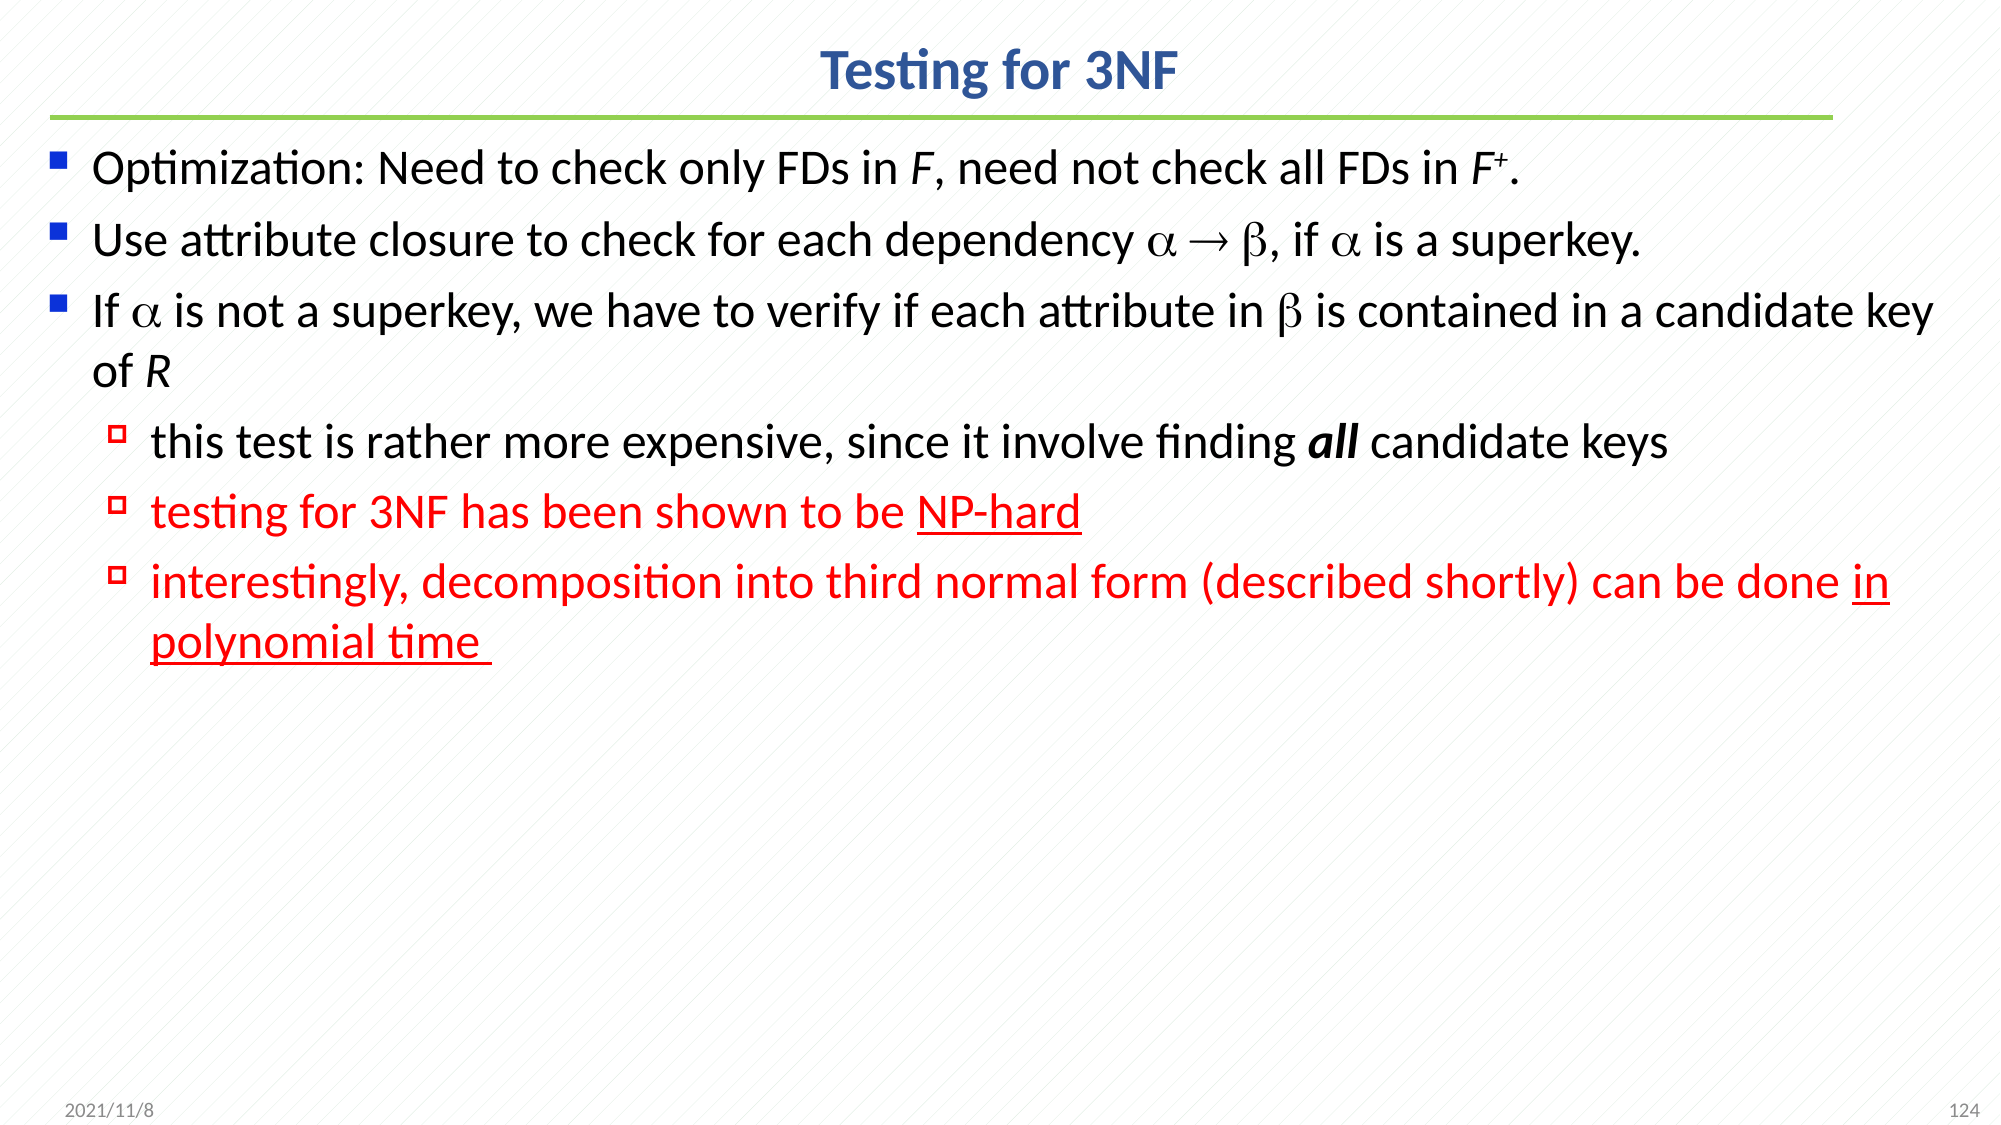

# Testing for 3NF
Optimization: Need to check only FDs in F, need not check all FDs in F+.
Use attribute closure to check for each dependency α → β, if α is a superkey.
If α is not a superkey, we have to verify if each attribute in β is contained in a candidate key of R
this test is rather more expensive, since it involve finding all candidate keys
testing for 3NF has been shown to be NP-hard
interestingly, decomposition into third normal form (described shortly) can be done in polynomial time

124
2021/11/8